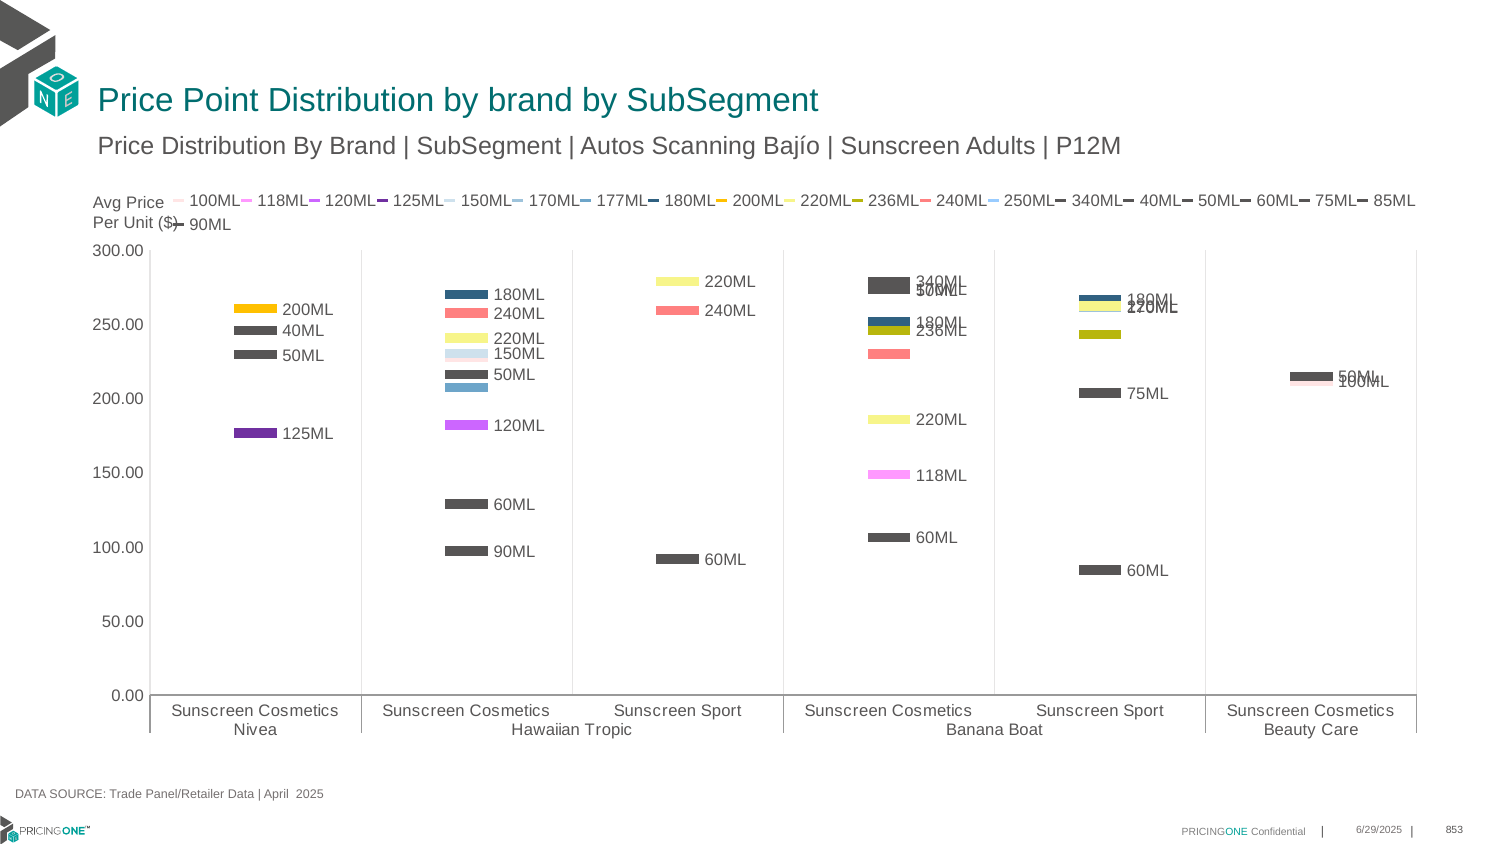

# Price Point Distribution by brand by SubSegment
Price Distribution By Brand | SubSegment | Autos Scanning Bajío | Sunscreen Adults | P12M

### Chart

| Category | 100ML | 118ML | 120ML | 125ML | 150ML | 170ML | 177ML | 180ML | 200ML | 220ML | 236ML | 240ML | 250ML | 340ML | 40ML | 50ML | 60ML | 75ML | 85ML | 90ML |
|---|---|---|---|---|---|---|---|---|---|---|---|---|---|---|---|---|---|---|---|---|
| Sunscreen Cosmetics | None | None | None | 176.848 | None | None | None | None | 260.6029 | None | None | None | None | None | 245.9619 | 229.5664 | None | None | None | None |
| Sunscreen Cosmetics | 227.7778 | None | 182.2254 | None | 230.3511 | None | 207.25 | 270.2964 | None | 240.8575 | None | 257.726 | None | None | None | 216.1697 | 128.8039 | None | None | 97.1961 |
| Sunscreen Sport | None | None | None | None | None | None | None | None | None | 279.1742 | None | 259.3901 | None | None | None | None | 91.7638 | None | None | None |
| Sunscreen Cosmetics | None | 148.5637 | None | None | None | 273.645 | None | 251.7561 | None | 185.9778 | 246.1053 | 229.9818 | None | 278.8274 | None | 273.3755 | 106.1101 | None | None | None |
| Sunscreen Sport | None | None | None | None | None | 261.8139 | None | 266.8913 | None | 262.3412 | 243.0786 | None | None | None | None | None | 84.2705 | 203.7211 | None | None |
| Sunscreen Cosmetics | 211.8443 | None | None | None | None | None | None | None | None | None | None | None | None | None | None | 215.047 | None | None | None | None |
Avg Price
Per Unit ($)
DATA SOURCE: Trade Panel/Retailer Data | April  2025
6/29/2025
853